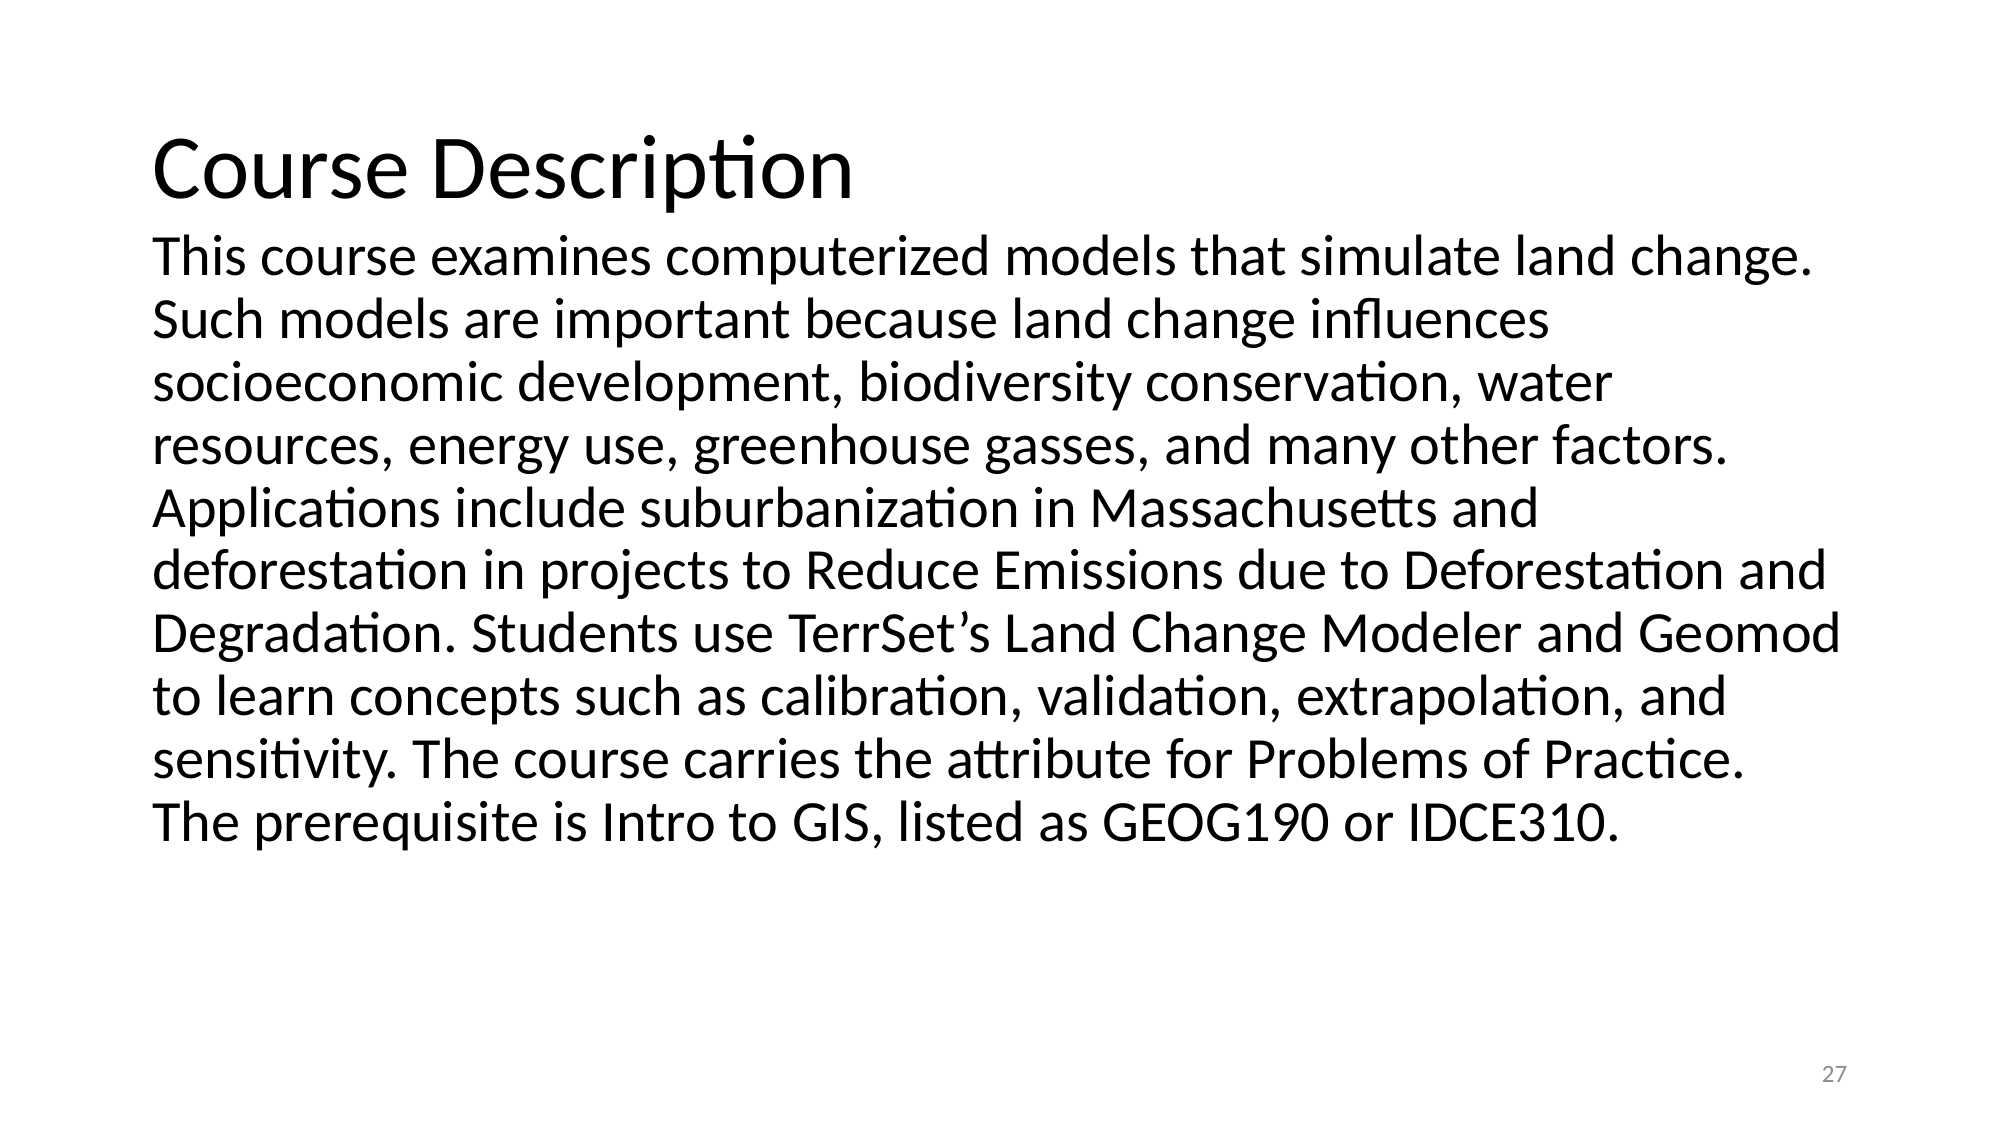

# Course Description
This course examines computerized models that simulate land change. Such models are important because land change influences socioeconomic development, biodiversity conservation, water resources, energy use, greenhouse gasses, and many other factors. Applications include suburbanization in Massachusetts and deforestation in projects to Reduce Emissions due to Deforestation and Degradation. Students use TerrSet’s Land Change Modeler and Geomod to learn concepts such as calibration, validation, extrapolation, and sensitivity. The course carries the attribute for Problems of Practice. The prerequisite is Intro to GIS, listed as GEOG190 or IDCE310.
27